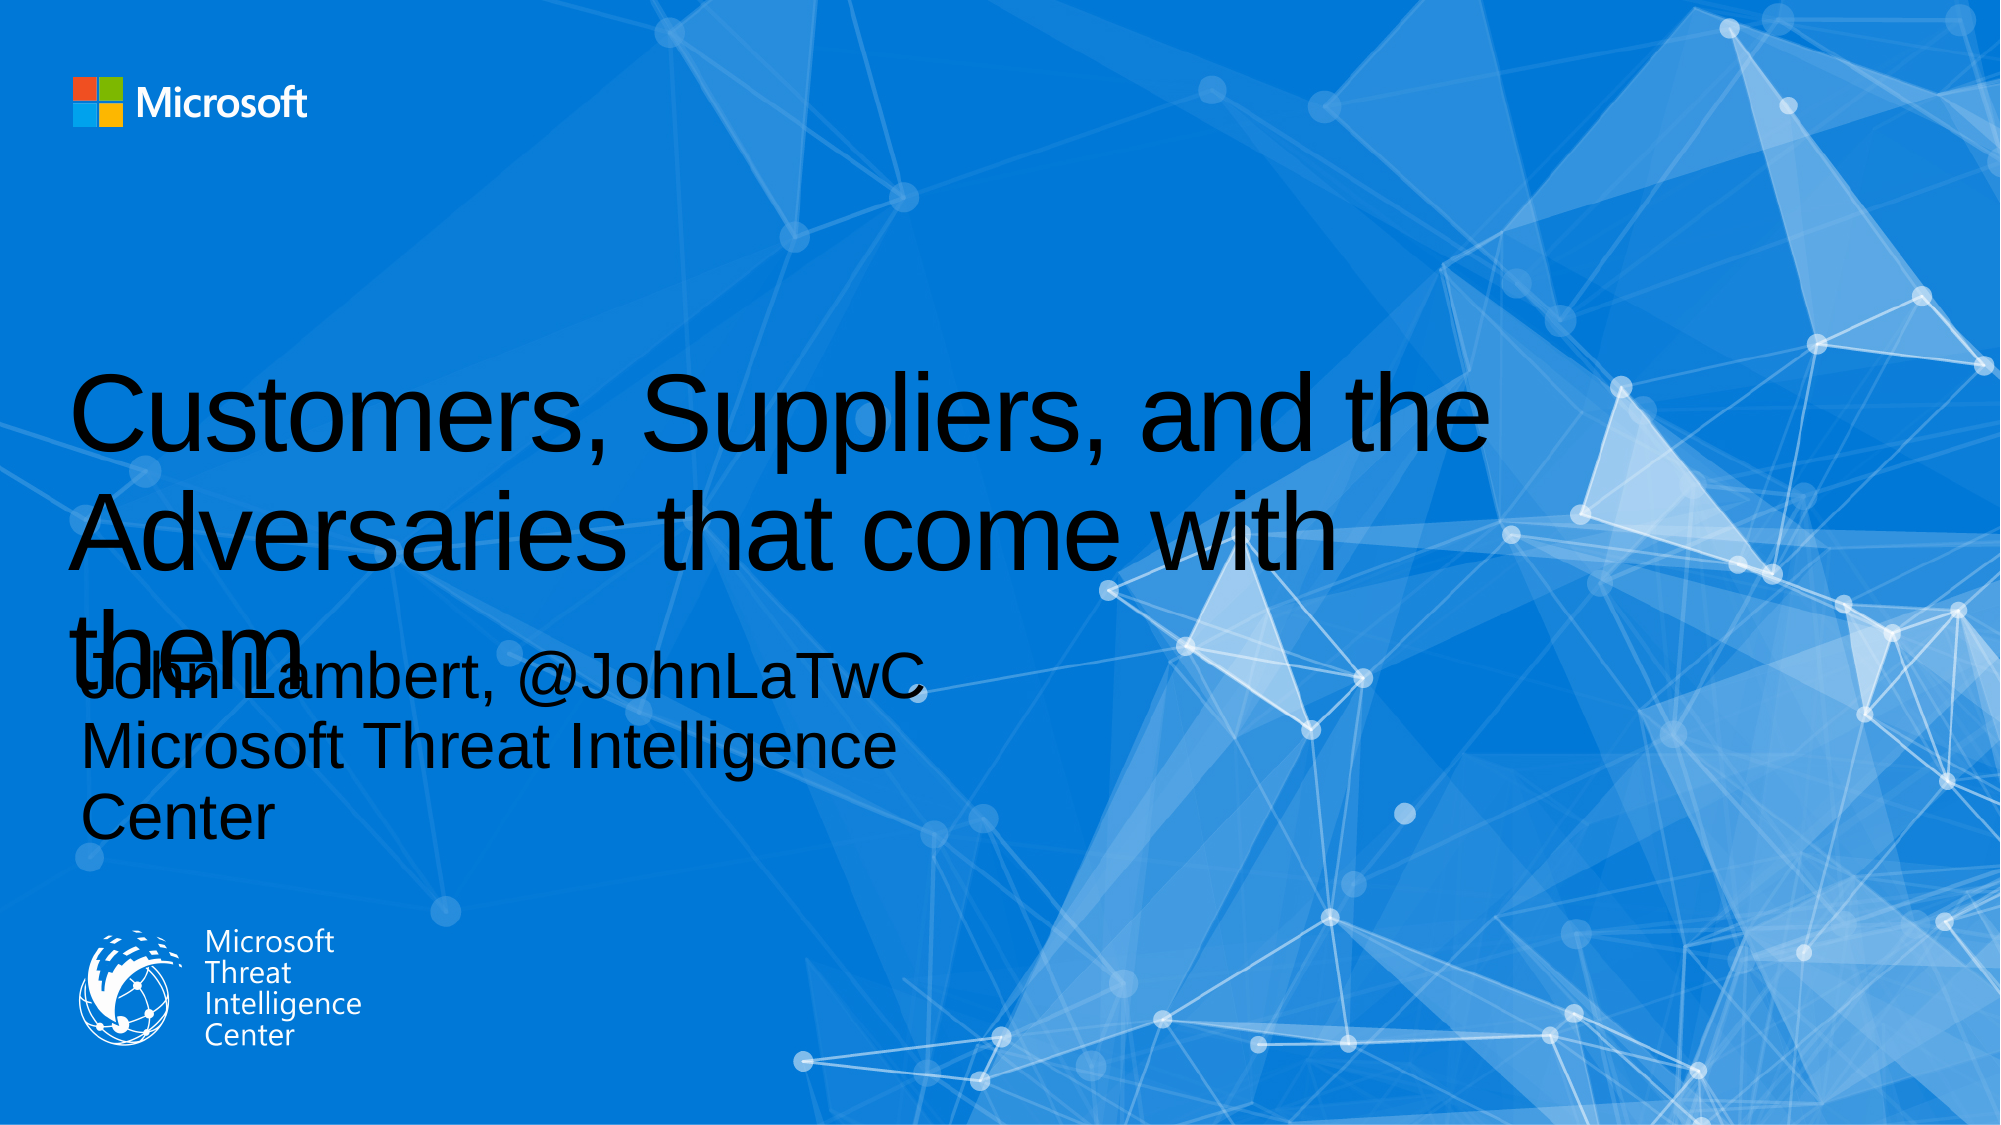

# Customers, Suppliers, and the Adversaries that come with them
John Lambert, @JohnLaTwC
Microsoft Threat Intelligence Center